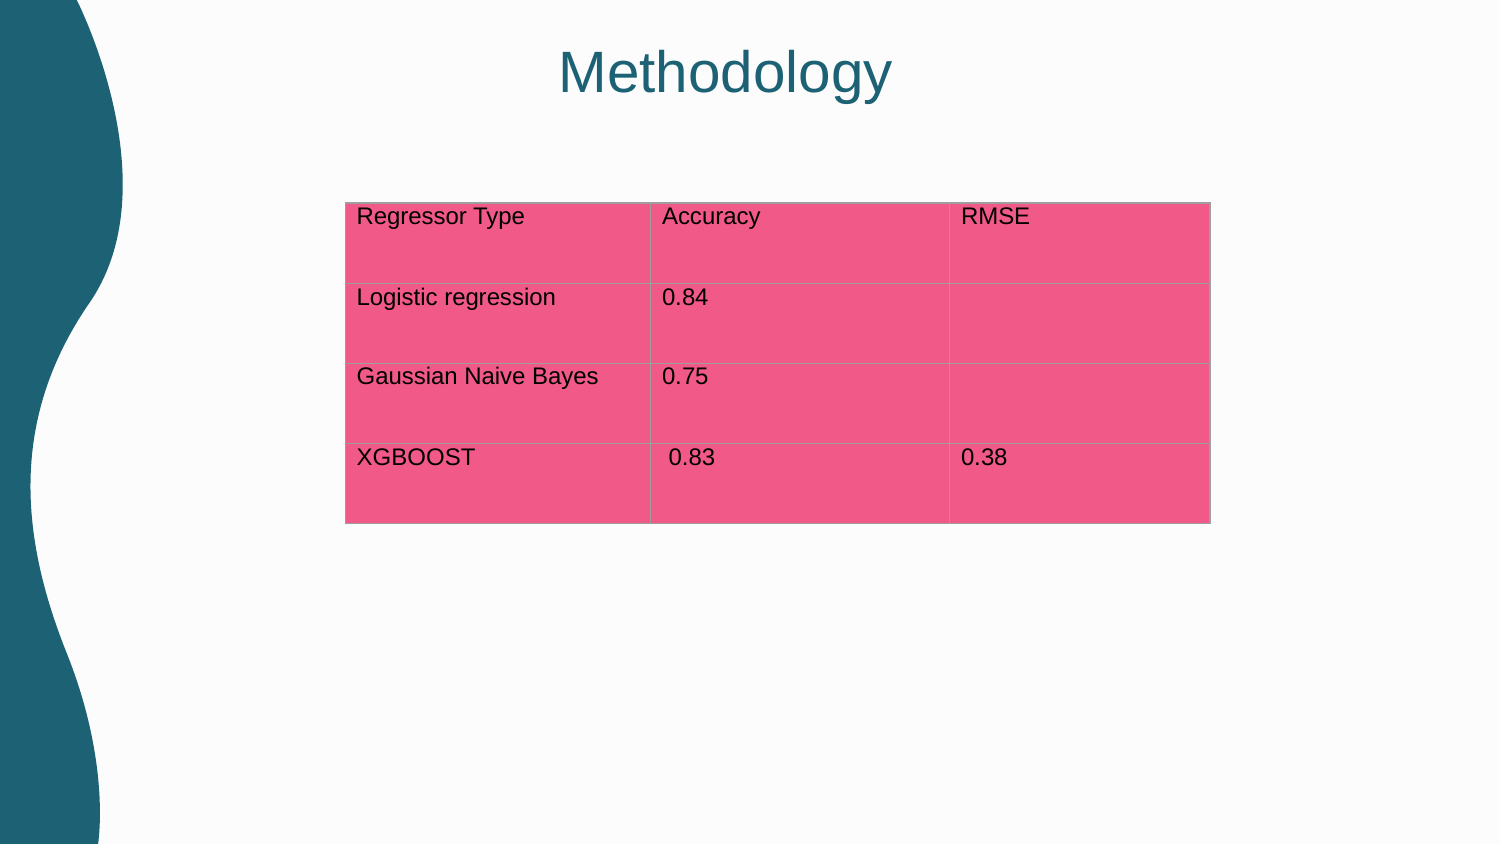

Methodology
| Regressor Type | Accuracy | RMSE |
| --- | --- | --- |
| Logistic regression | 0.84 |  |
| Gaussian Naive Bayes | 0.75 |  |
| XGBOOST | 0.83 | 0.38 |